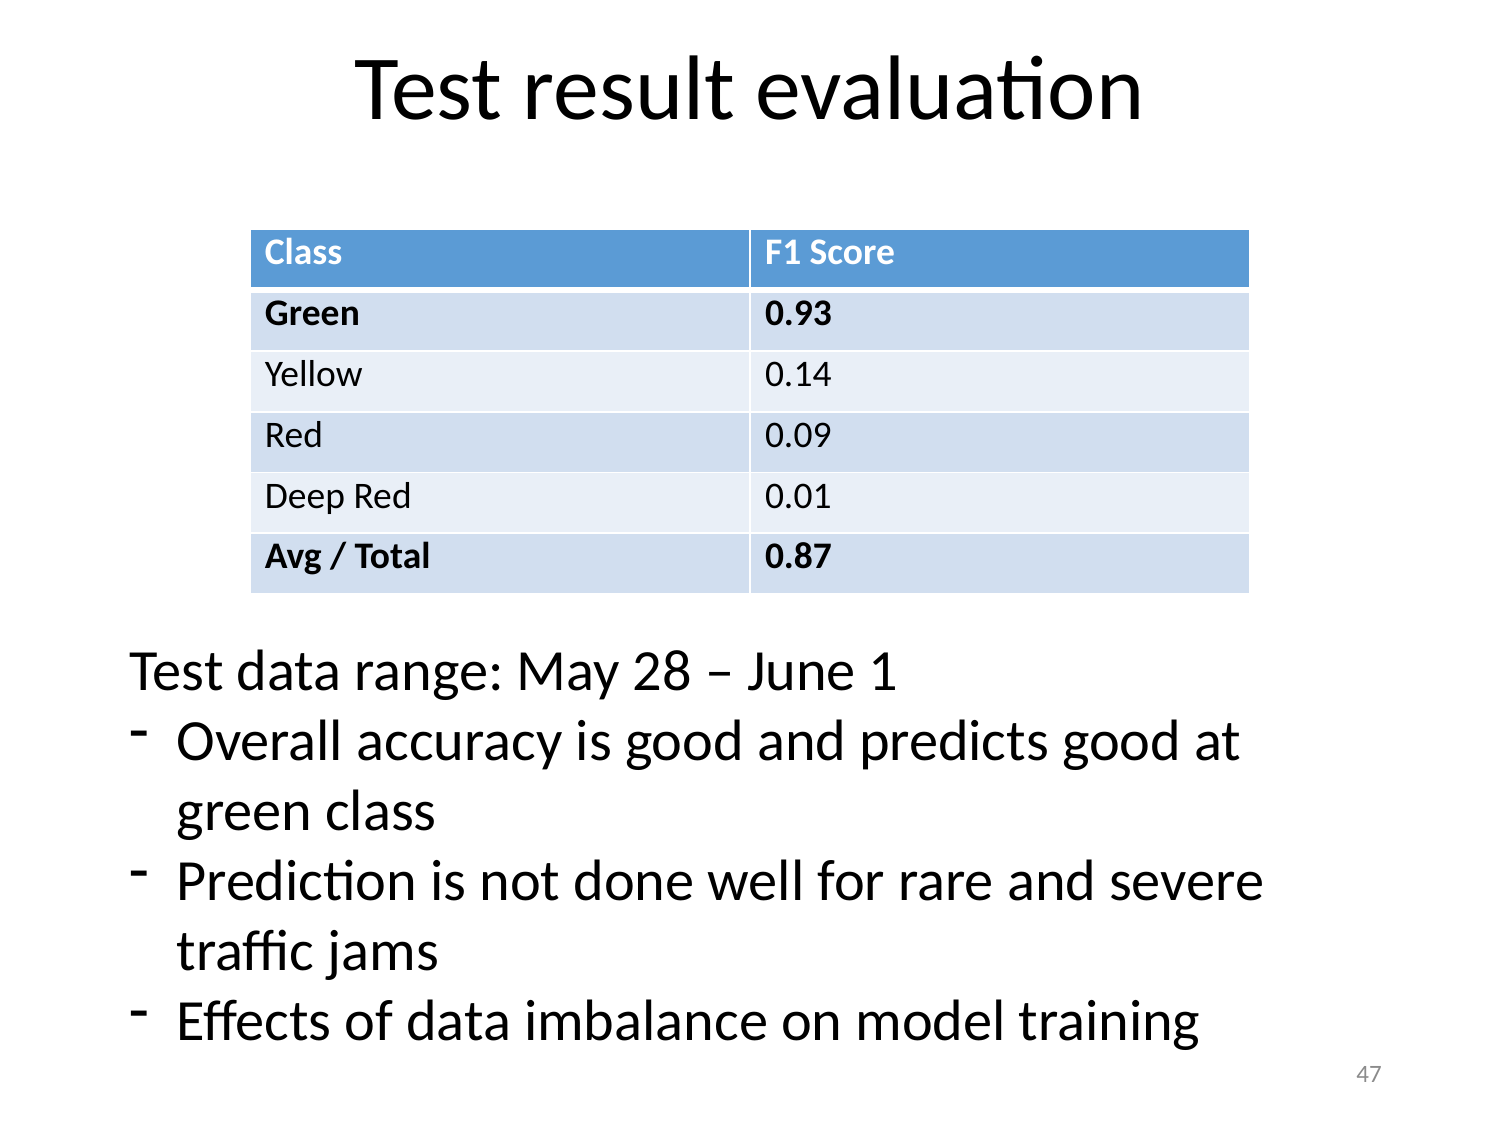

# Test result evaluation
| Class | F1 Score |
| --- | --- |
| Green | 0.93 |
| Yellow | 0.14 |
| Red | 0.09 |
| Deep Red | 0.01 |
| Avg / Total | 0.87 |
Test data range: May 28 – June 1
Overall accuracy is good and predicts good at green class
Prediction is not done well for rare and severe traffic jams
Effects of data imbalance on model training
47